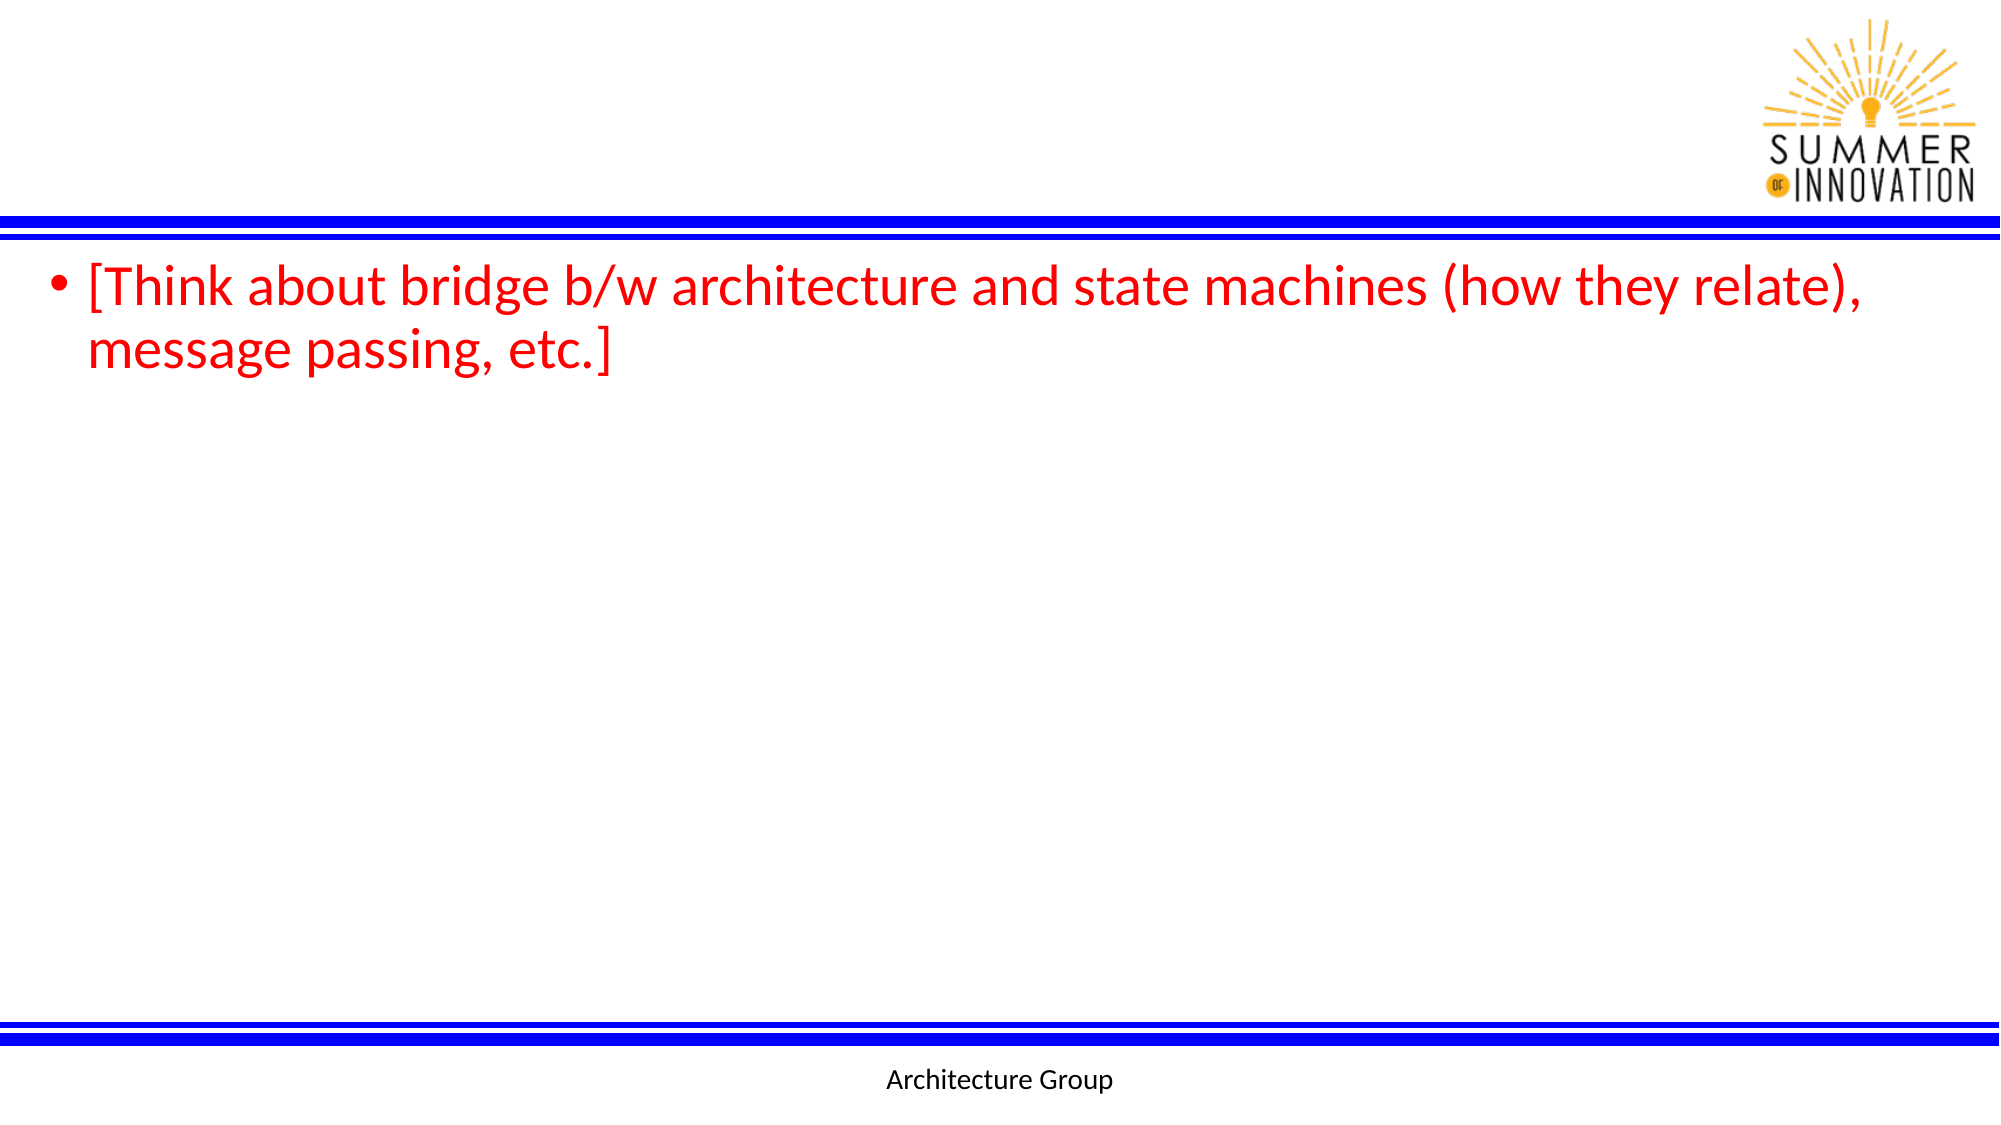

#
[Think about bridge b/w architecture and state machines (how they relate), message passing, etc.]
Architecture Group